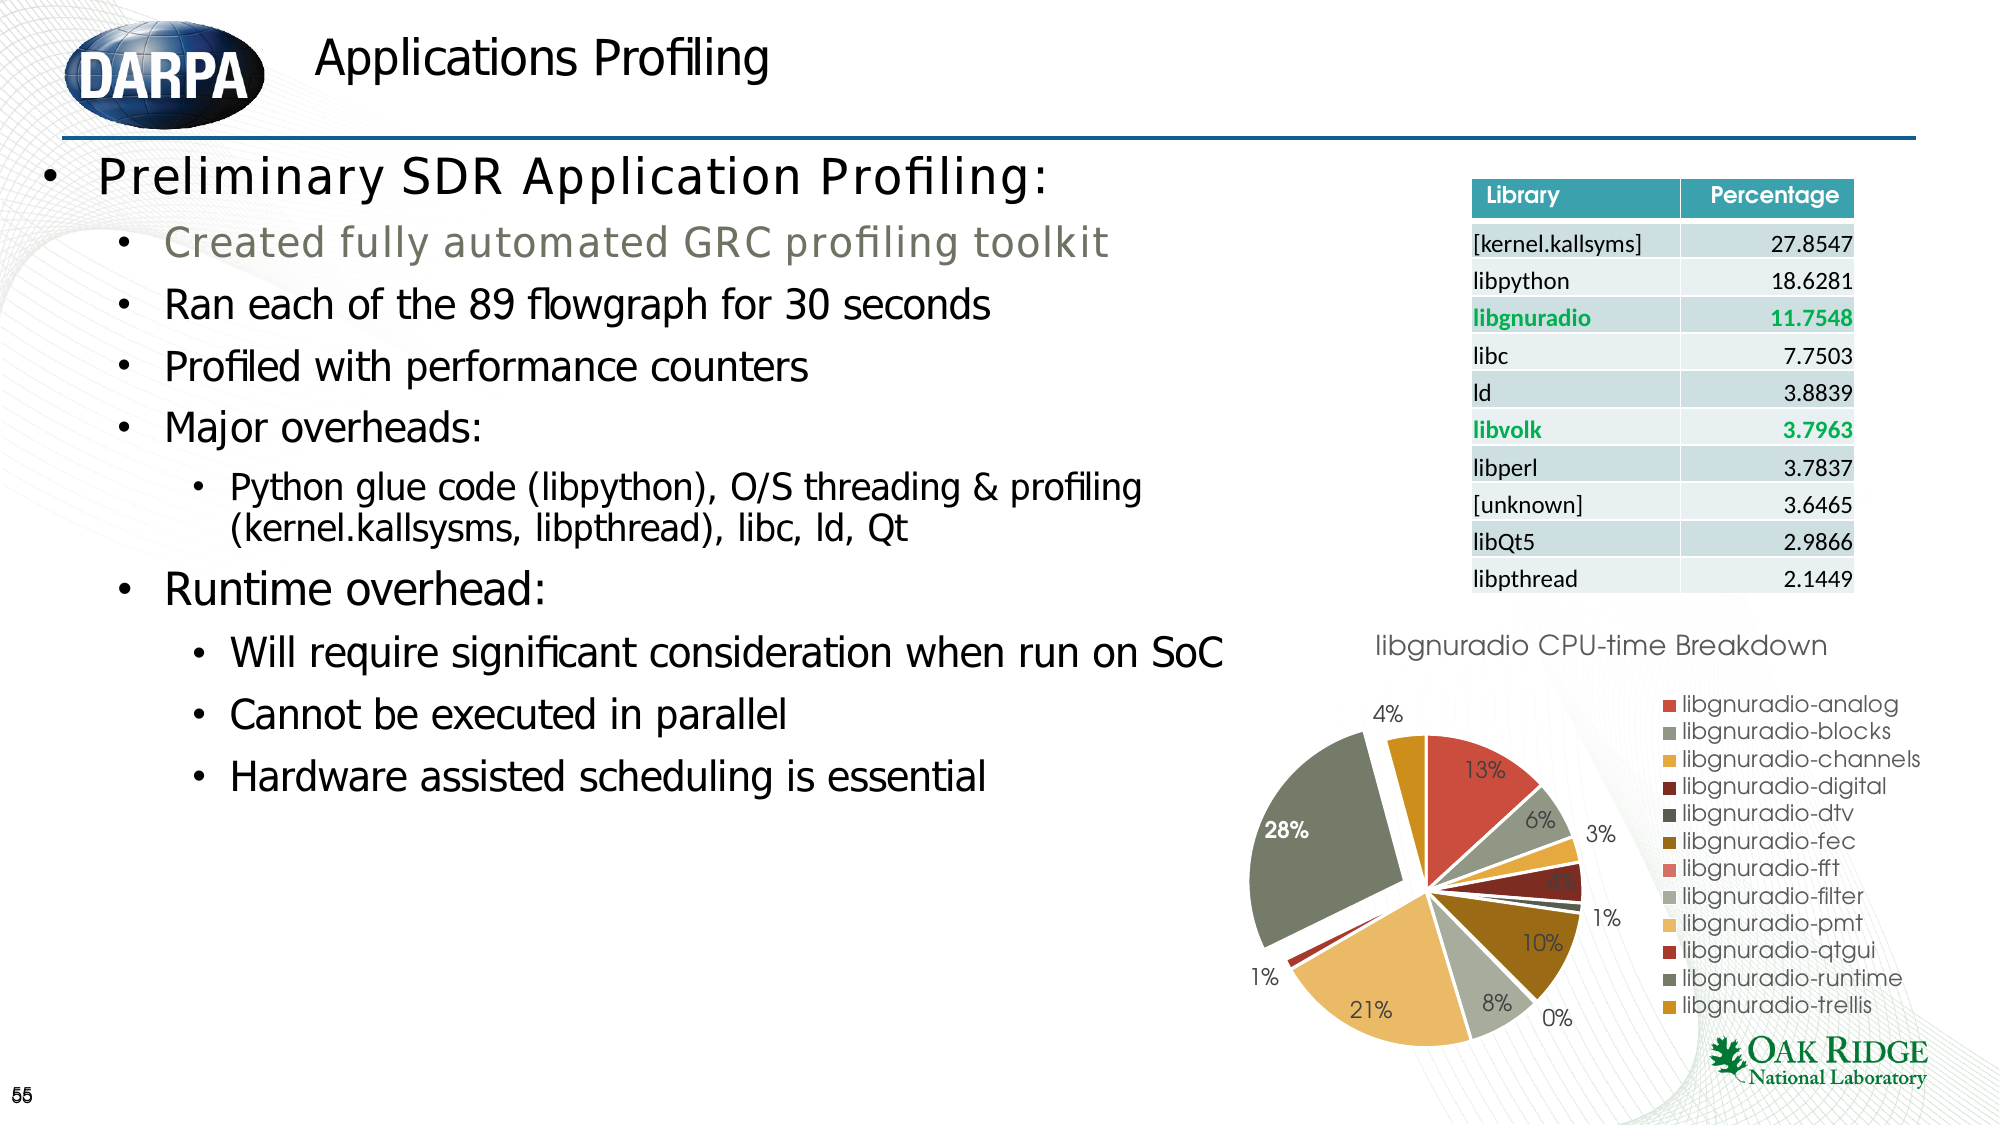

# Applications Profiling
Preliminary SDR Application Profiling:
Created fully automated GRC profiling toolkit
Ran each of the 89 flowgraph for 30 seconds
Profiled with performance counters
Major overheads:
Python glue code (libpython), O/S threading & profiling (kernel.kallsysms, libpthread), libc, ld, Qt
Runtime overhead:
Will require significant consideration when run on SoC
Cannot be executed in parallel
Hardware assisted scheduling is essential

| Library | Percentage |
| --- | --- |
| [kernel.kallsyms] | 27.8547 |
| libpython | 18.6281 |
| libgnuradio | 11.7548 |
| libc | 7.7503 |
| ld | 3.8839 |
| libvolk | 3.7963 |
| libperl | 3.7837 |
| [unknown] | 3.6465 |
| libQt5 | 2.9866 |
| libpthread | 2.1449 |

### Chart: libgnuradio CPU-time Breakdown

| Category |  |
|---|---|
| libgnuradio-analog  | 1.5501123595505617 |
| libgnuradio-blocks  | 0.7260674157303371 |
| libgnuradio-channels  | 0.31561797752808984 |
| libgnuradio-digital  | 0.4929213483146067 |
| libgnuradio-dtv  | 0.12280898876404493 |
| libgnuradio-fec  | 1.1984269662921347 |
| libgnuradio-fft  | 0.02696629213483146 |
| libgnuradio-filter  | 0.8956179775280899 |
| libgnuradio-pmt  | 2.505505617977528 |
| libgnuradio-qtgui  | 0.13325842696629214 |
| libgnuradio-runtime  | 3.29314606741573 |
| libgnuradio-trellis  | 0.4943820224719101 |